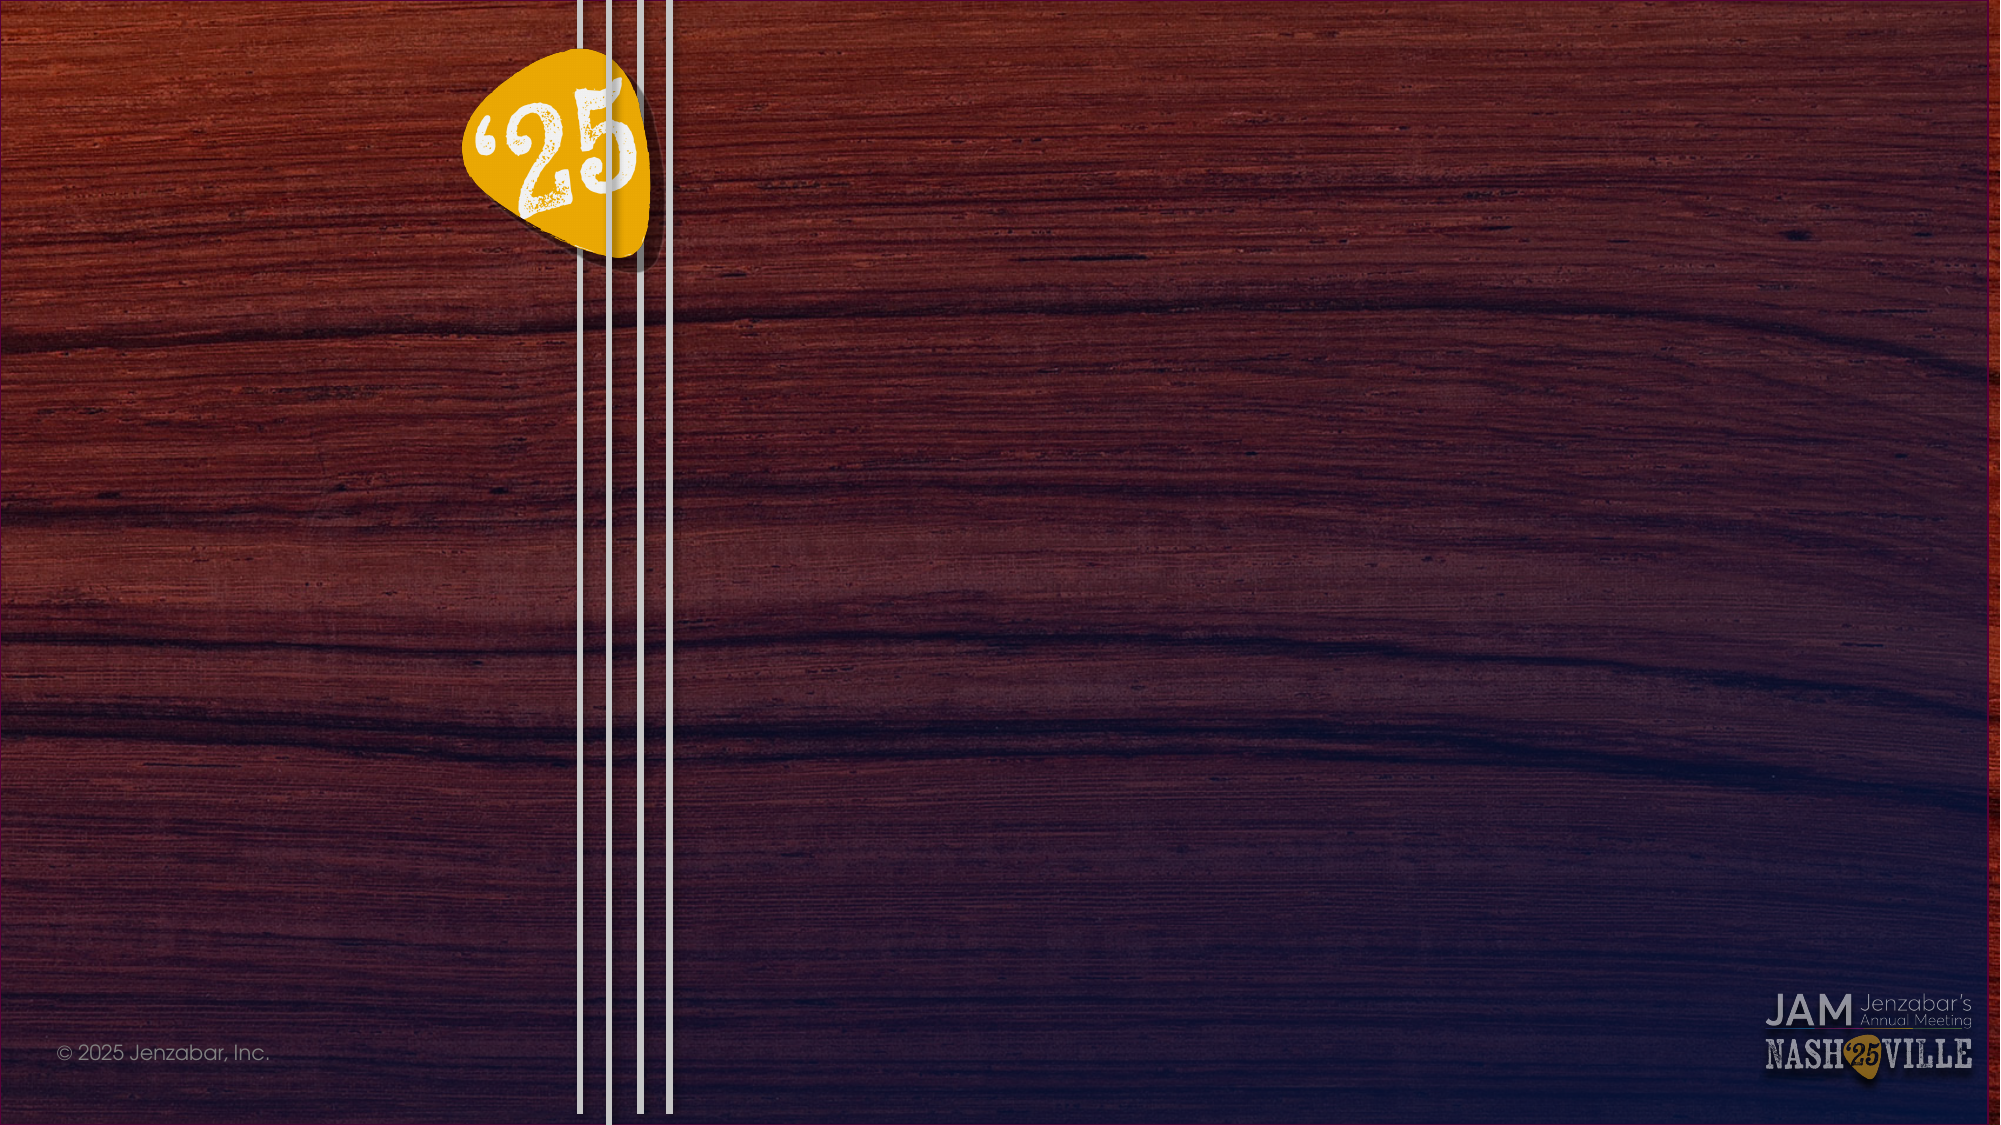

# Goals for today
Collect Information on JICS
	using FormFlow / FF-WorkFlow
Support Dynamic Workflows
Support Dynamic Notifications
Update other (non-JICS) systems
with a back-end script
Send notifications of changes / updates
This is not a beginner-intro to FormFlow
Scripting and/or database expertise is required.
Github Repo Link at end with docs!